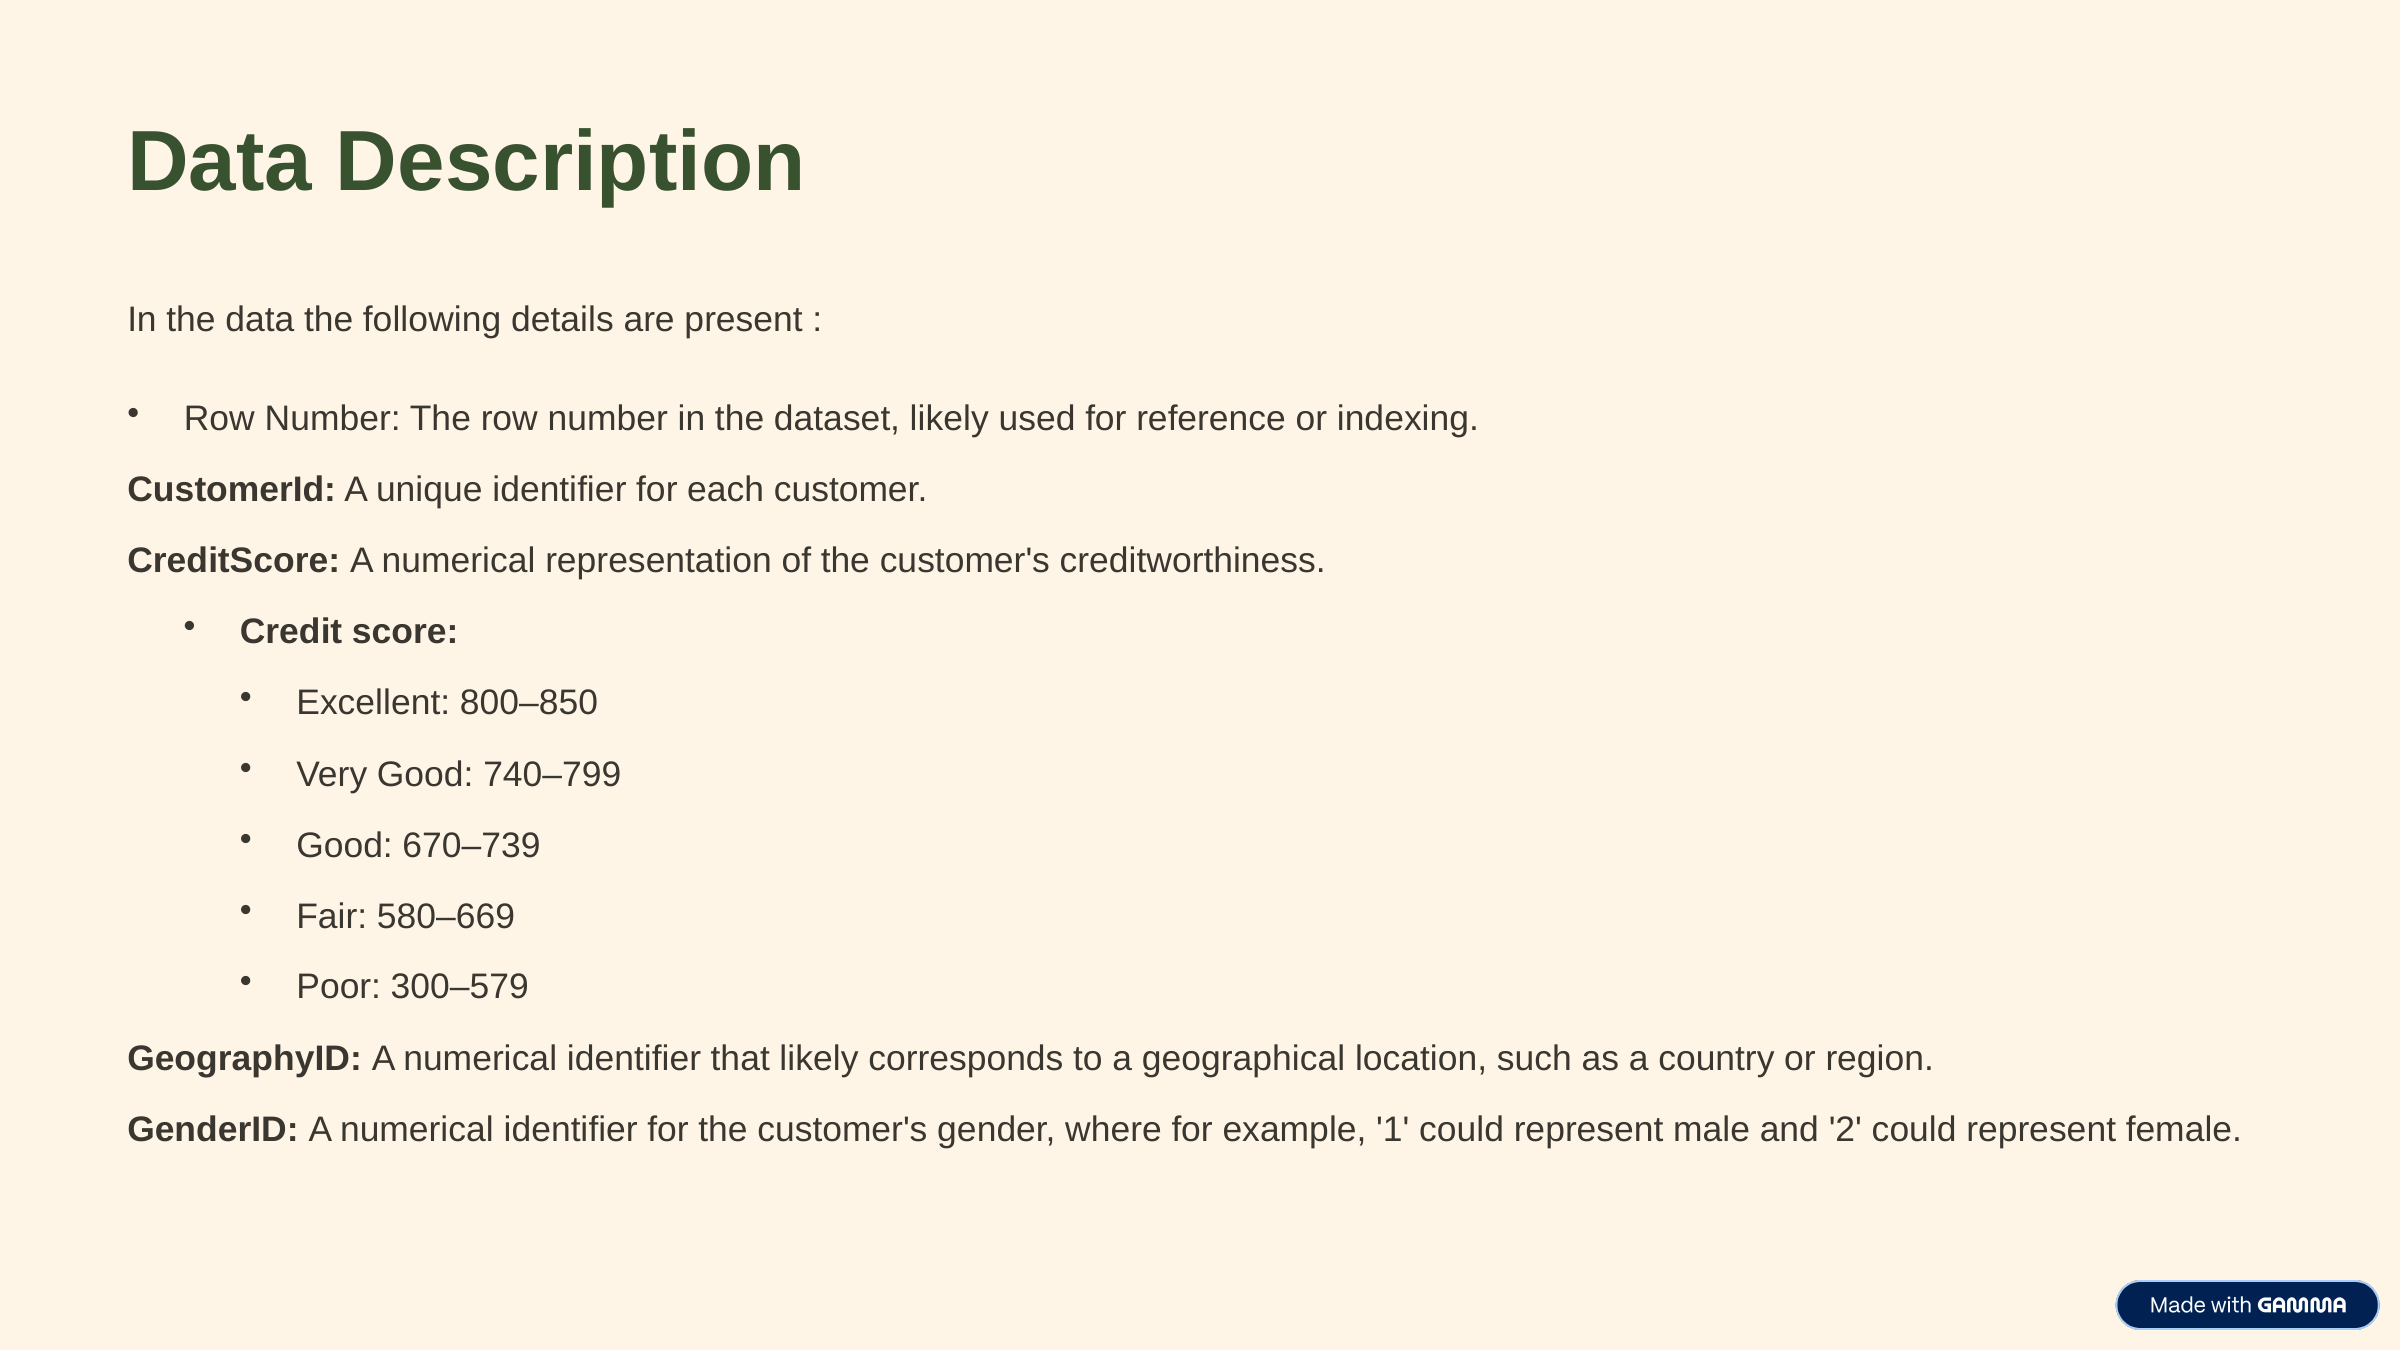

Data Description
In the data the following details are present :
Row Number: The row number in the dataset, likely used for reference or indexing.
CustomerId: A unique identifier for each customer.
CreditScore: A numerical representation of the customer's creditworthiness.
Credit score:
Excellent: 800–850
Very Good: 740–799
Good: 670–739
Fair: 580–669
Poor: 300–579
GeographyID: A numerical identifier that likely corresponds to a geographical location, such as a country or region.
GenderID: A numerical identifier for the customer's gender, where for example, '1' could represent male and '2' could represent female.